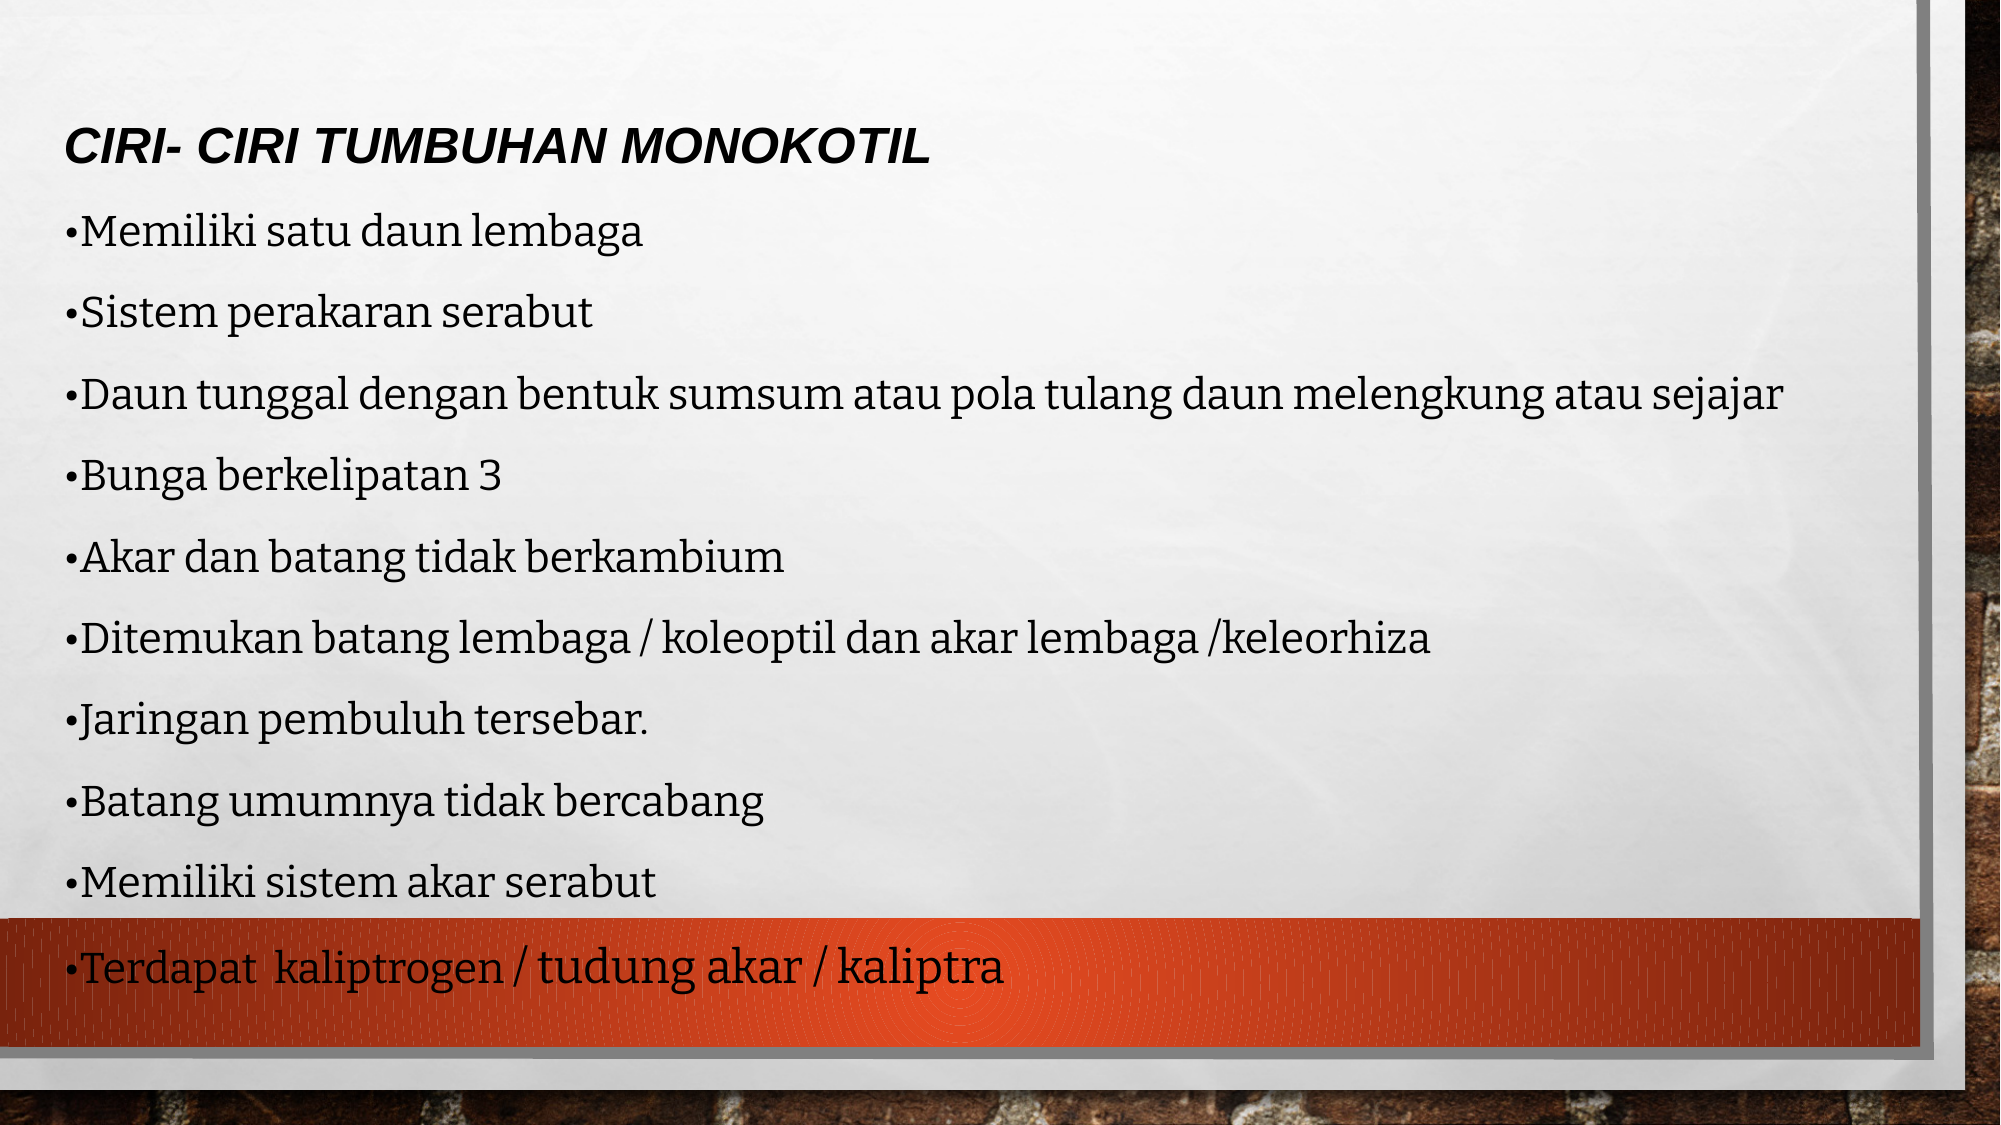

CIRI- CIRI TUMBUHAN MONOKOTIL
•Memiliki satu daun lembaga
•Sistem perakaran serabut
•Daun tunggal dengan bentuk sumsum atau pola tulang daun melengkung atau sejajar
•Bunga berkelipatan 3
•Akar dan batang tidak berkambium
•Ditemukan batang lembaga / koleoptil dan akar lembaga /keleorhiza
•Jaringan pembuluh tersebar.
•Batang umumnya tidak bercabang
•Memiliki sistem akar serabut
•Terdapat  kaliptrogen / tudung akar / kaliptra